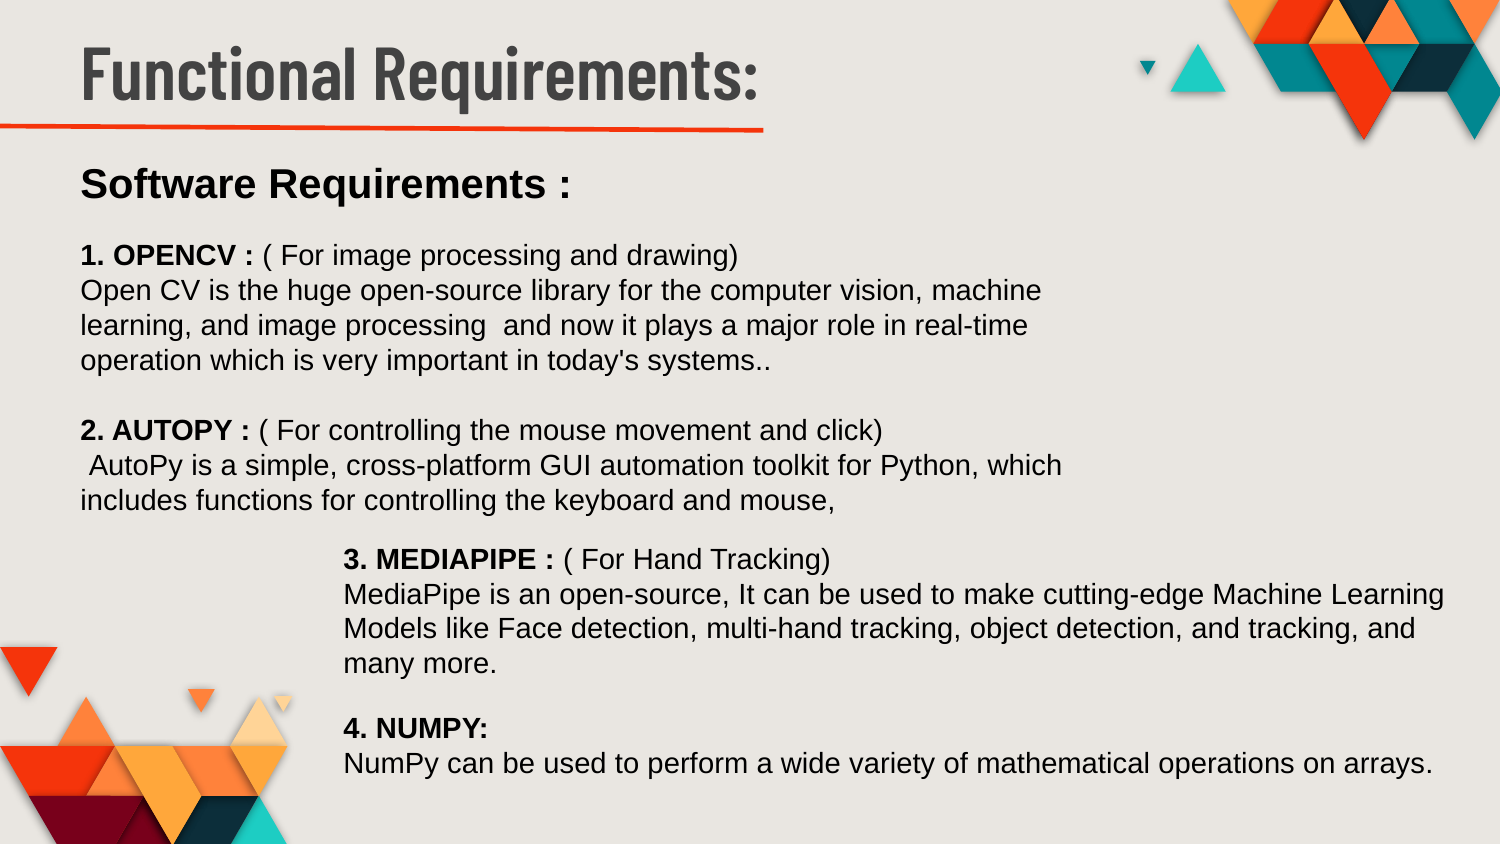

Functional Requirements:
Software Requirements :

1. OPENCV : ( For image processing and drawing)
Open CV is the huge open-source library for the computer vision, machine learning, and image processing  and now it plays a major role in real-time operation which is very important in today's systems..

2. AUTOPY : ( For controlling the mouse movement and click)
 AutoPy is a simple, cross-platform GUI automation toolkit for Python, which includes functions for controlling the keyboard and mouse,

3. MEDIAPIPE : ( For Hand Tracking)
MediaPipe is an open-source, It can be used to make cutting-edge Machine Learning Models like Face detection, multi-hand tracking, object detection, and tracking, and many more.

4. NUMPY:
NumPy can be used to perform a wide variety of mathematical operations on arrays.